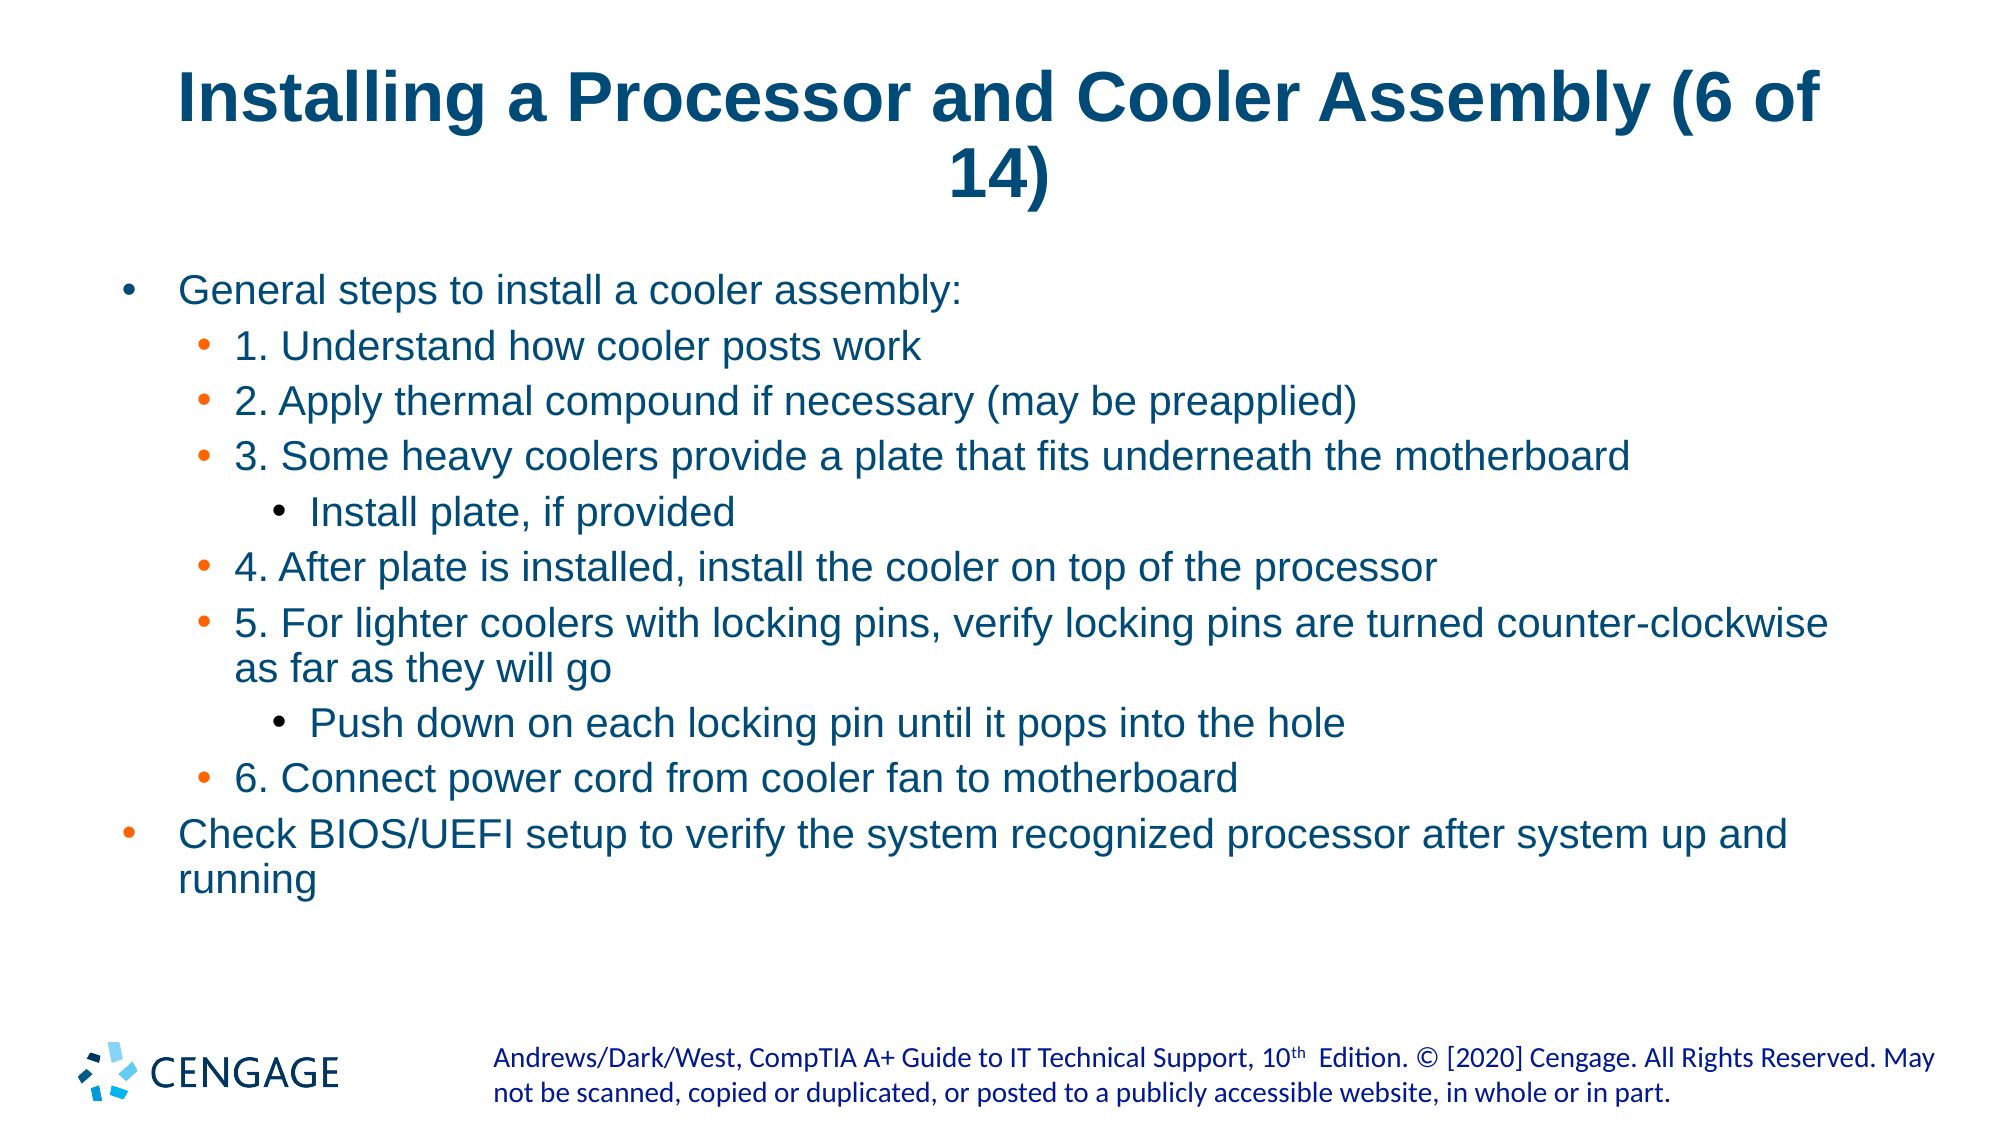

# Installing a Processor and Cooler Assembly (6 of 14)
General steps to install a cooler assembly:
1. Understand how cooler posts work
2. Apply thermal compound if necessary (may be preapplied)
3. Some heavy coolers provide a plate that fits underneath the motherboard
Install plate, if provided
4. After plate is installed, install the cooler on top of the processor
5. For lighter coolers with locking pins, verify locking pins are turned counter-clockwise as far as they will go
Push down on each locking pin until it pops into the hole
6. Connect power cord from cooler fan to motherboard
Check BIOS/UEFI setup to verify the system recognized processor after system up and running